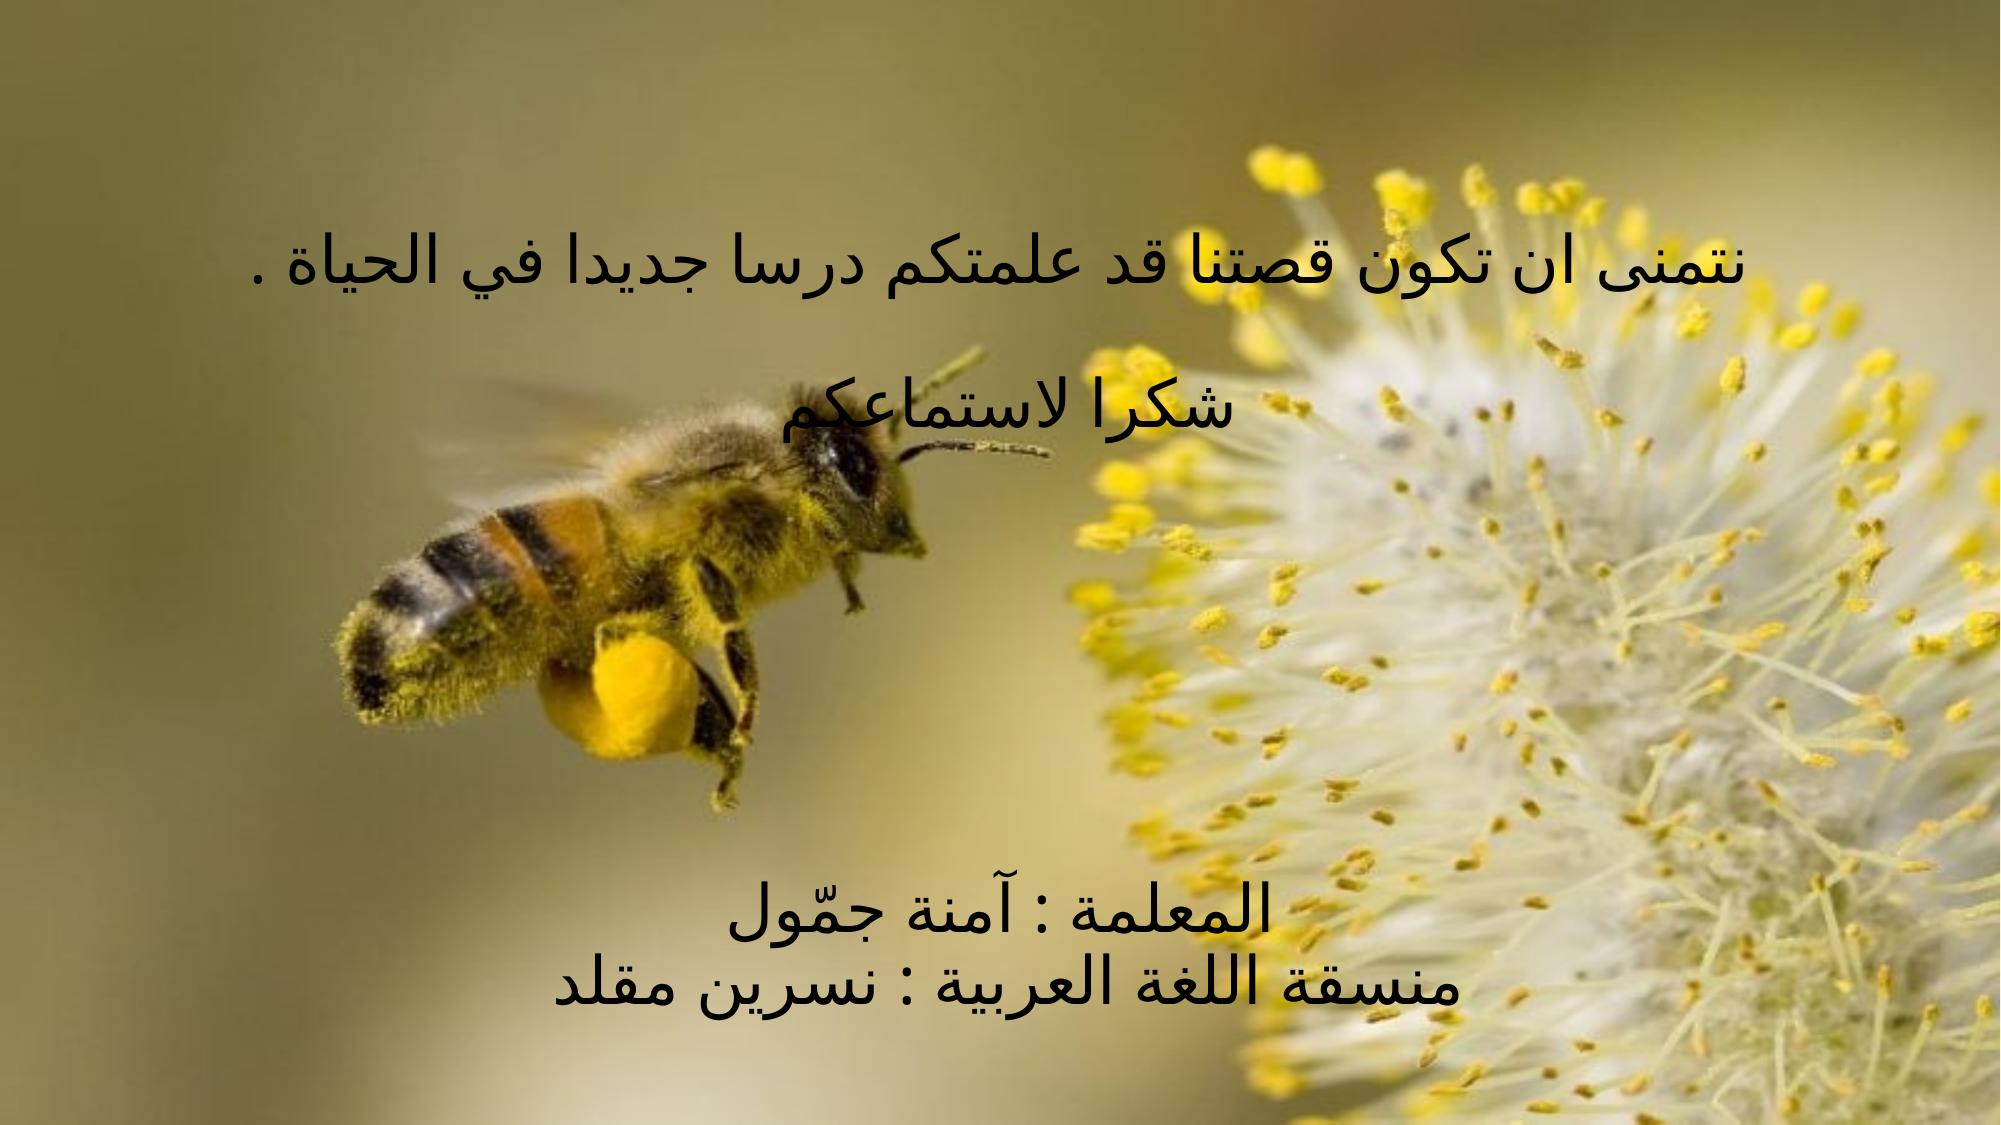

# نتمنى ان تكون قصتنا قد علمتكم درسا جديدا في الحياة . شكرا لاستماعكم المعلمة : آمنة جمّول منسقة اللغة العربية : نسرين مقلد